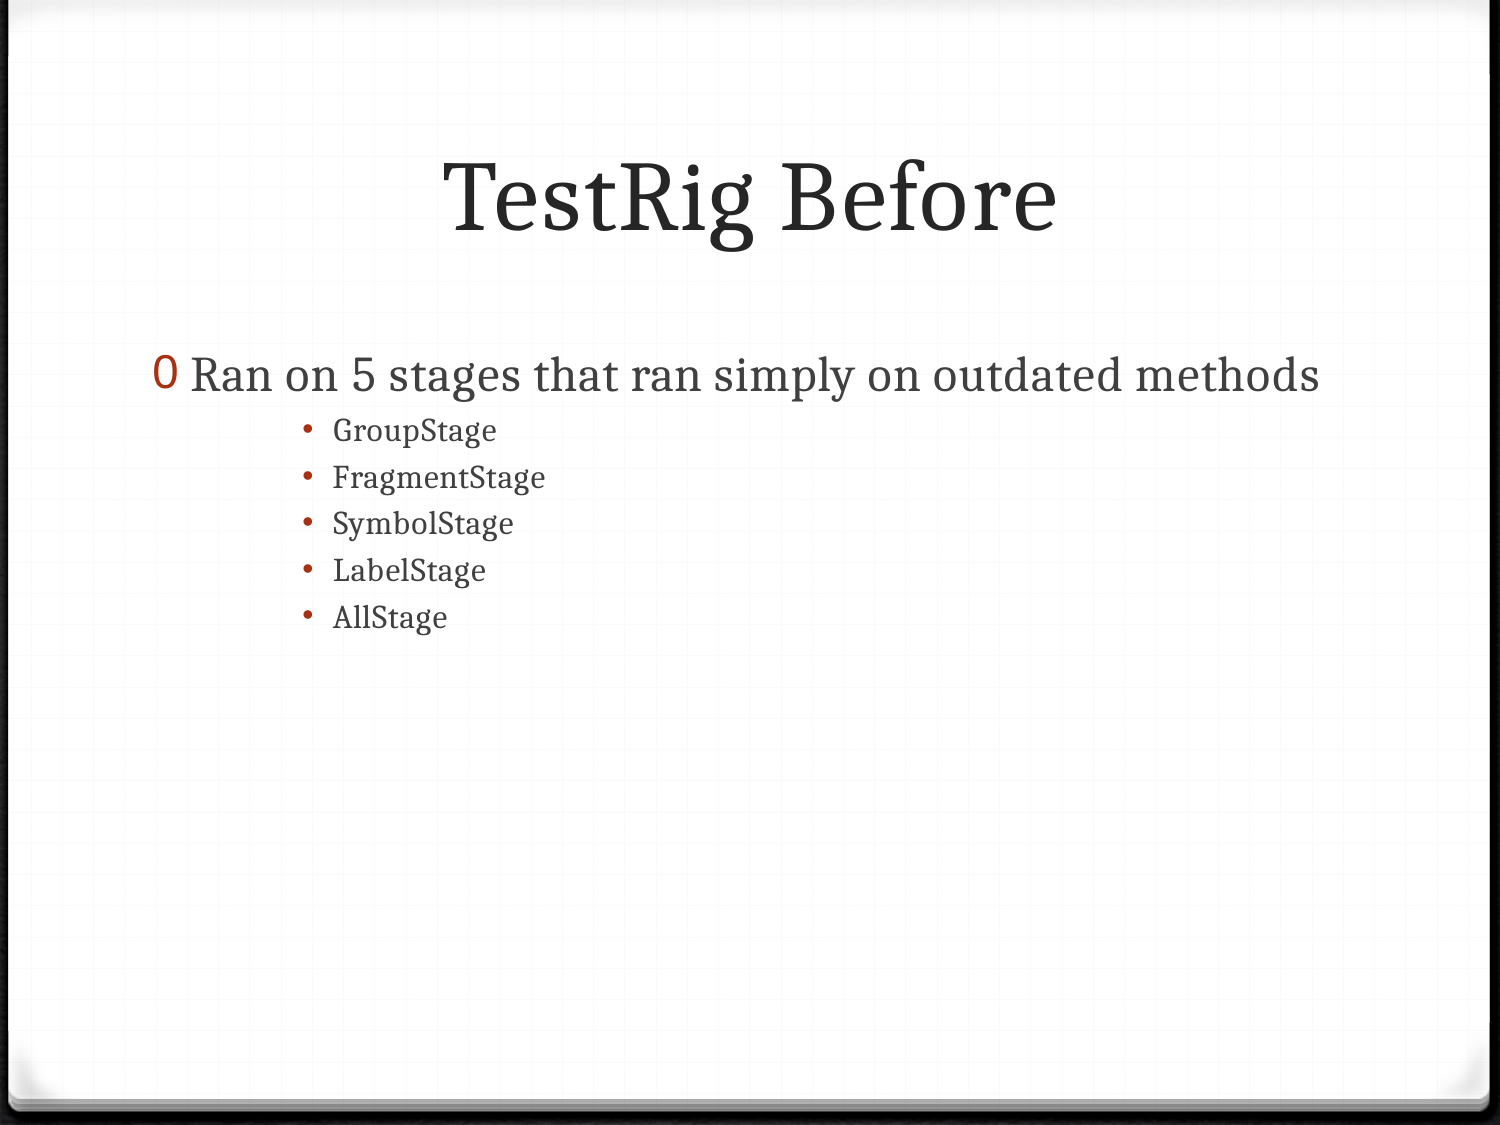

# TestRig Before
Ran on 5 stages that ran simply on outdated methods
GroupStage
FragmentStage
SymbolStage
LabelStage
AllStage